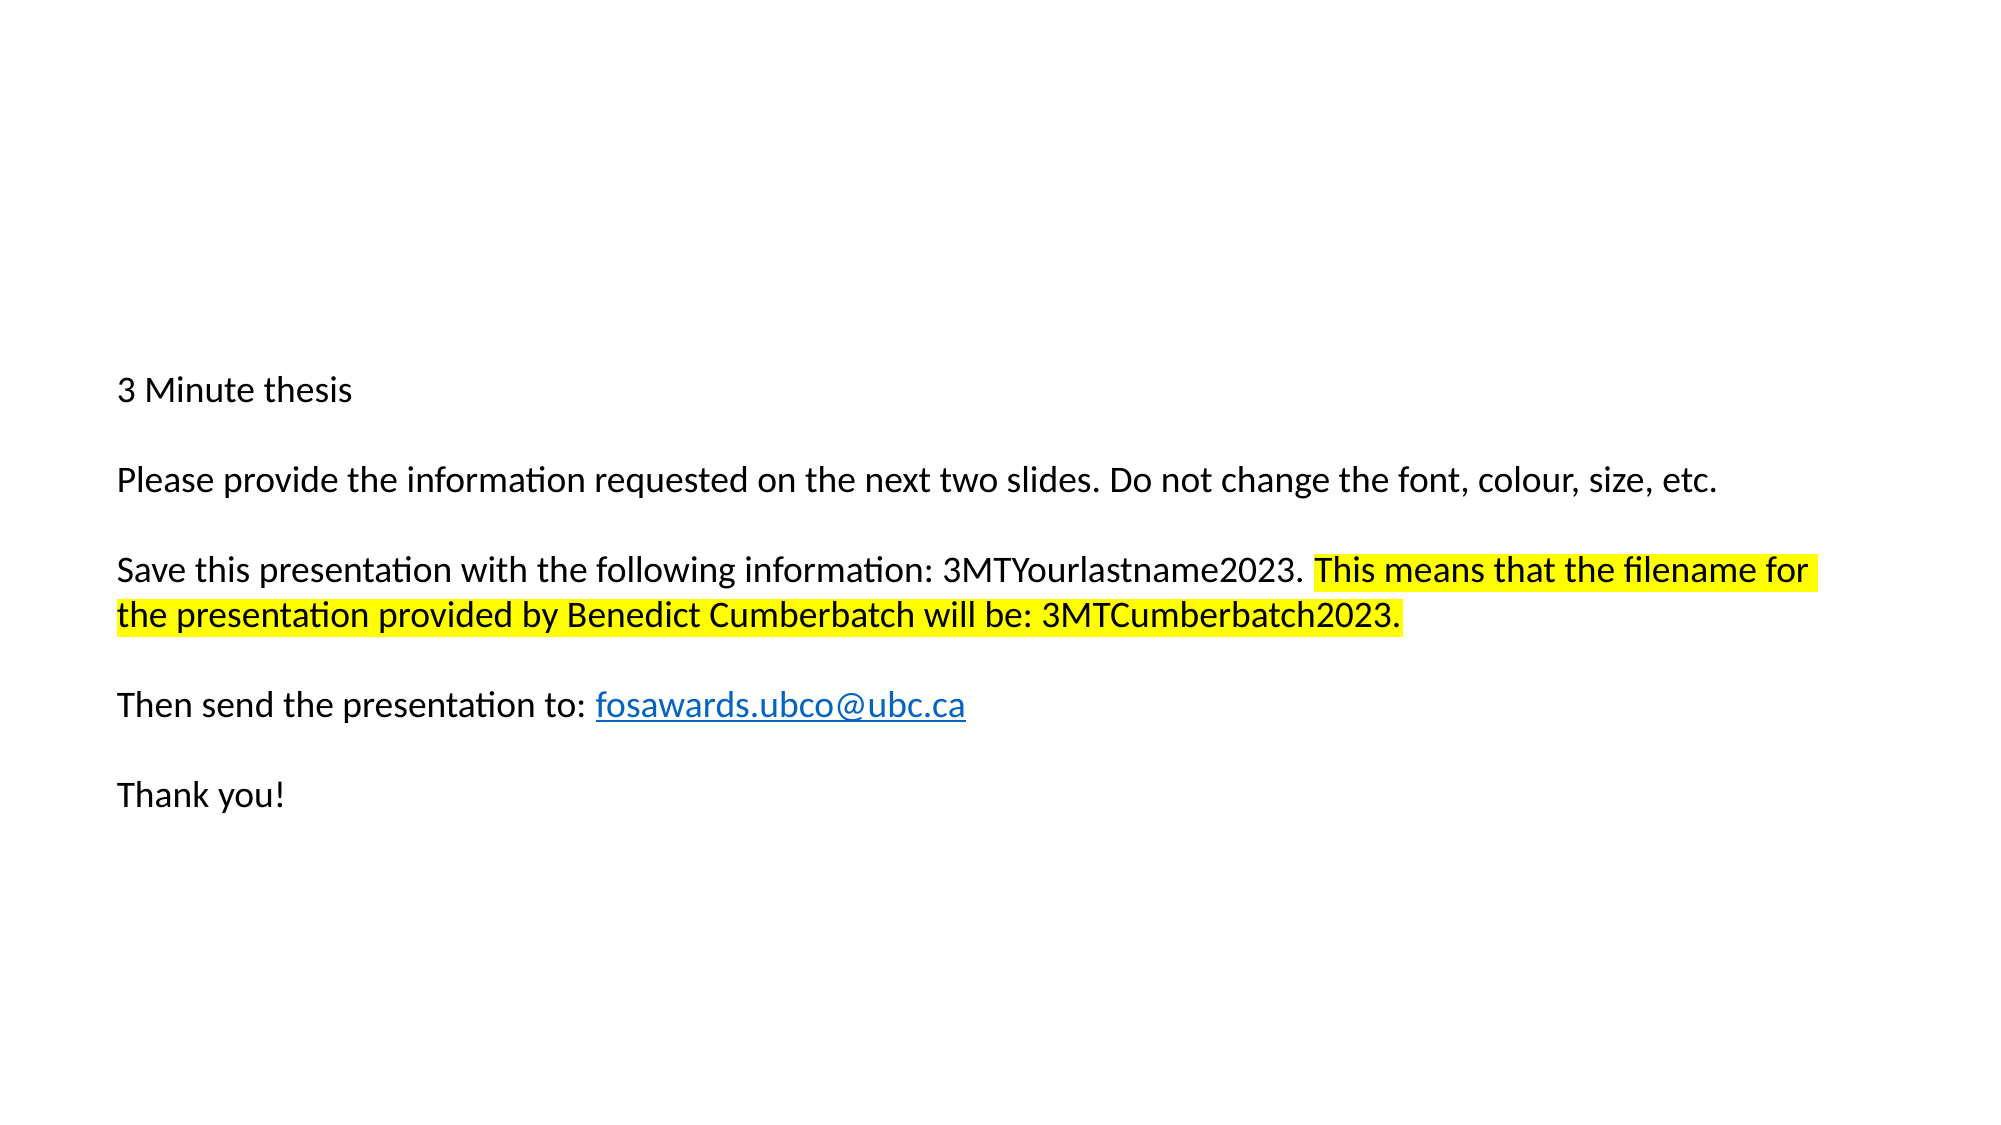

3 Minute thesis

Please provide the information requested on the next two slides. Do not change the font, colour, size, etc.

Save this presentation with the following information: 3MTYourlastname2023. This means that the filename for
the presentation provided by Benedict Cumberbatch will be: 3MTCumberbatch2023.

Then send the presentation to: fosawards.ubco@ubc.ca

Thank you!